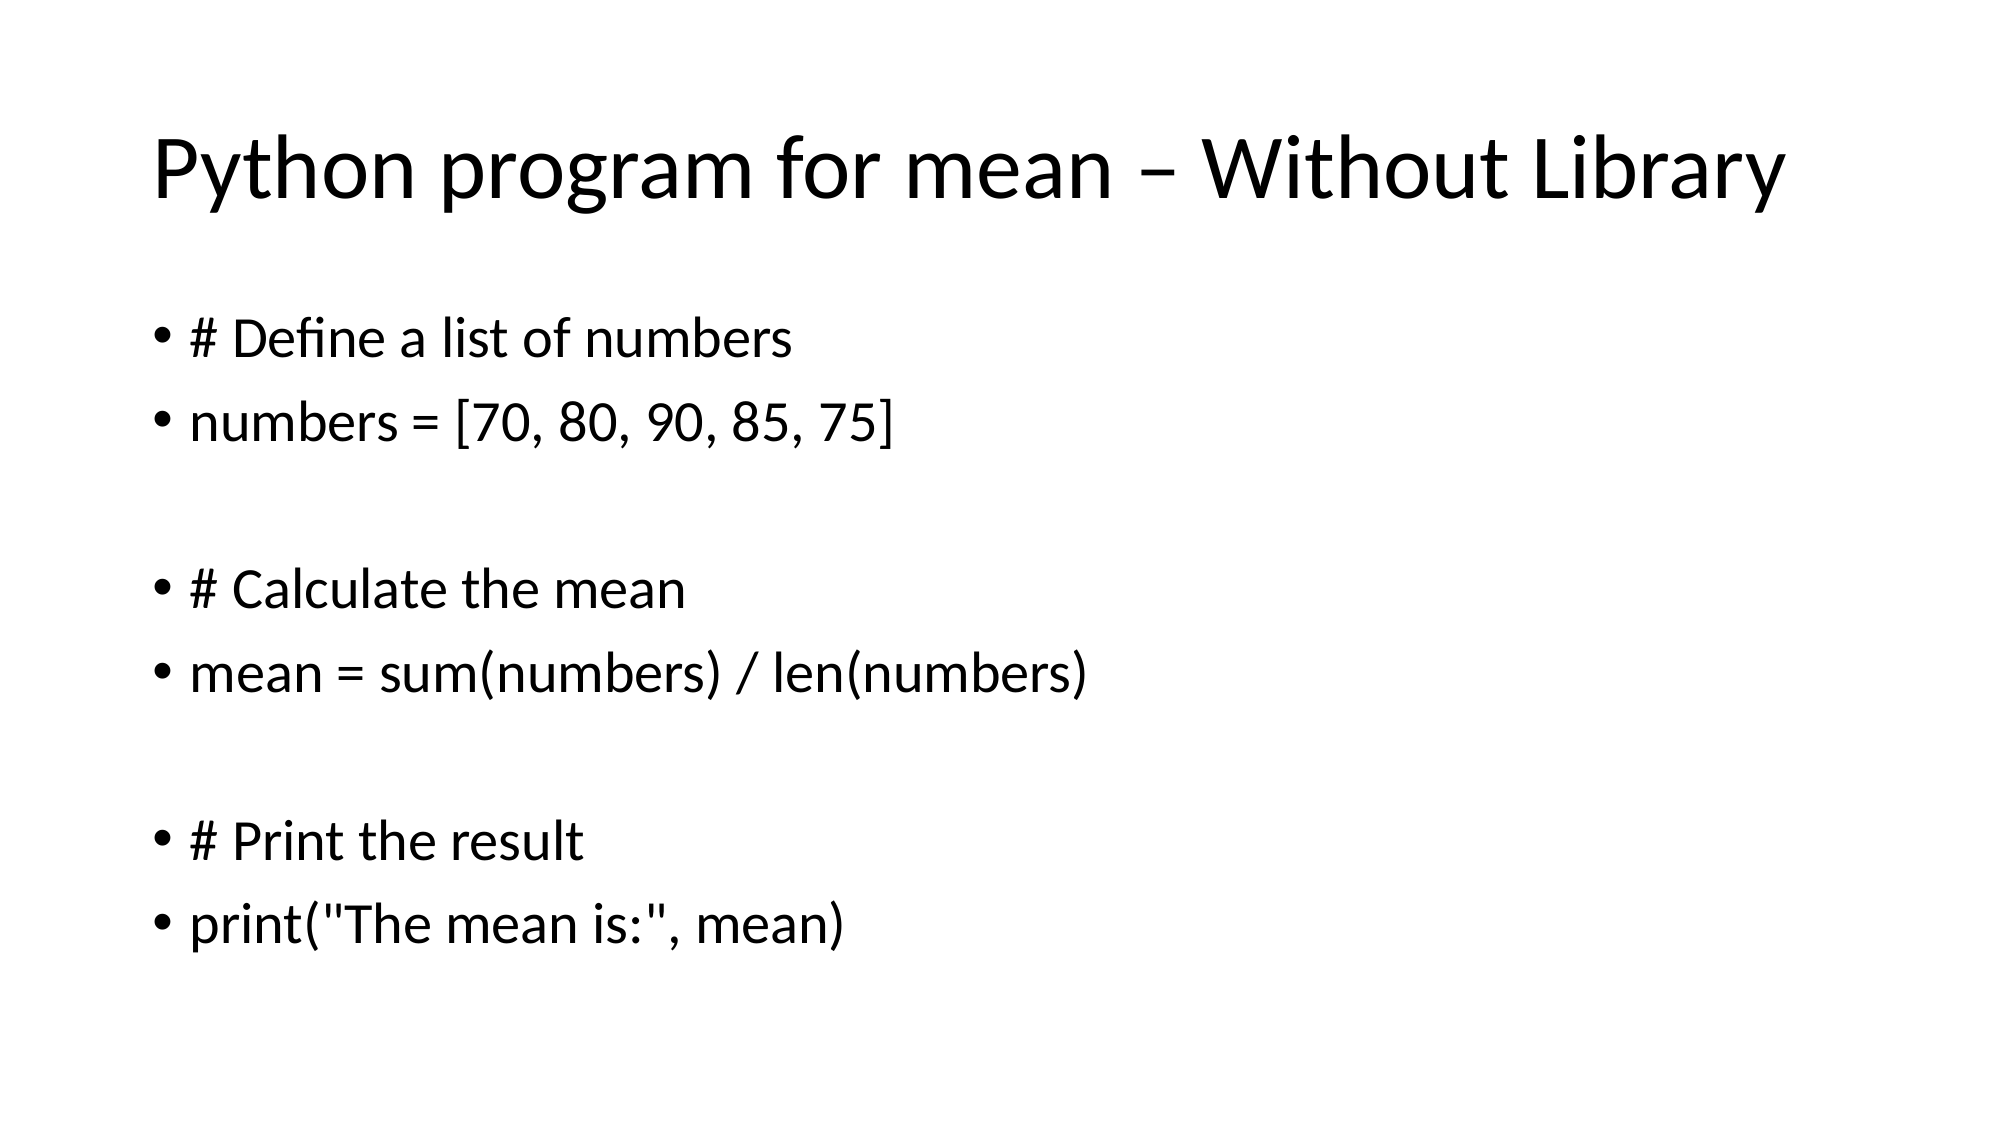

# Python program for mean – Without Library
# Define a list of numbers
numbers = [70, 80, 90, 85, 75]

# Calculate the mean
mean = sum(numbers) / len(numbers)

# Print the result
print("The mean is:", mean)